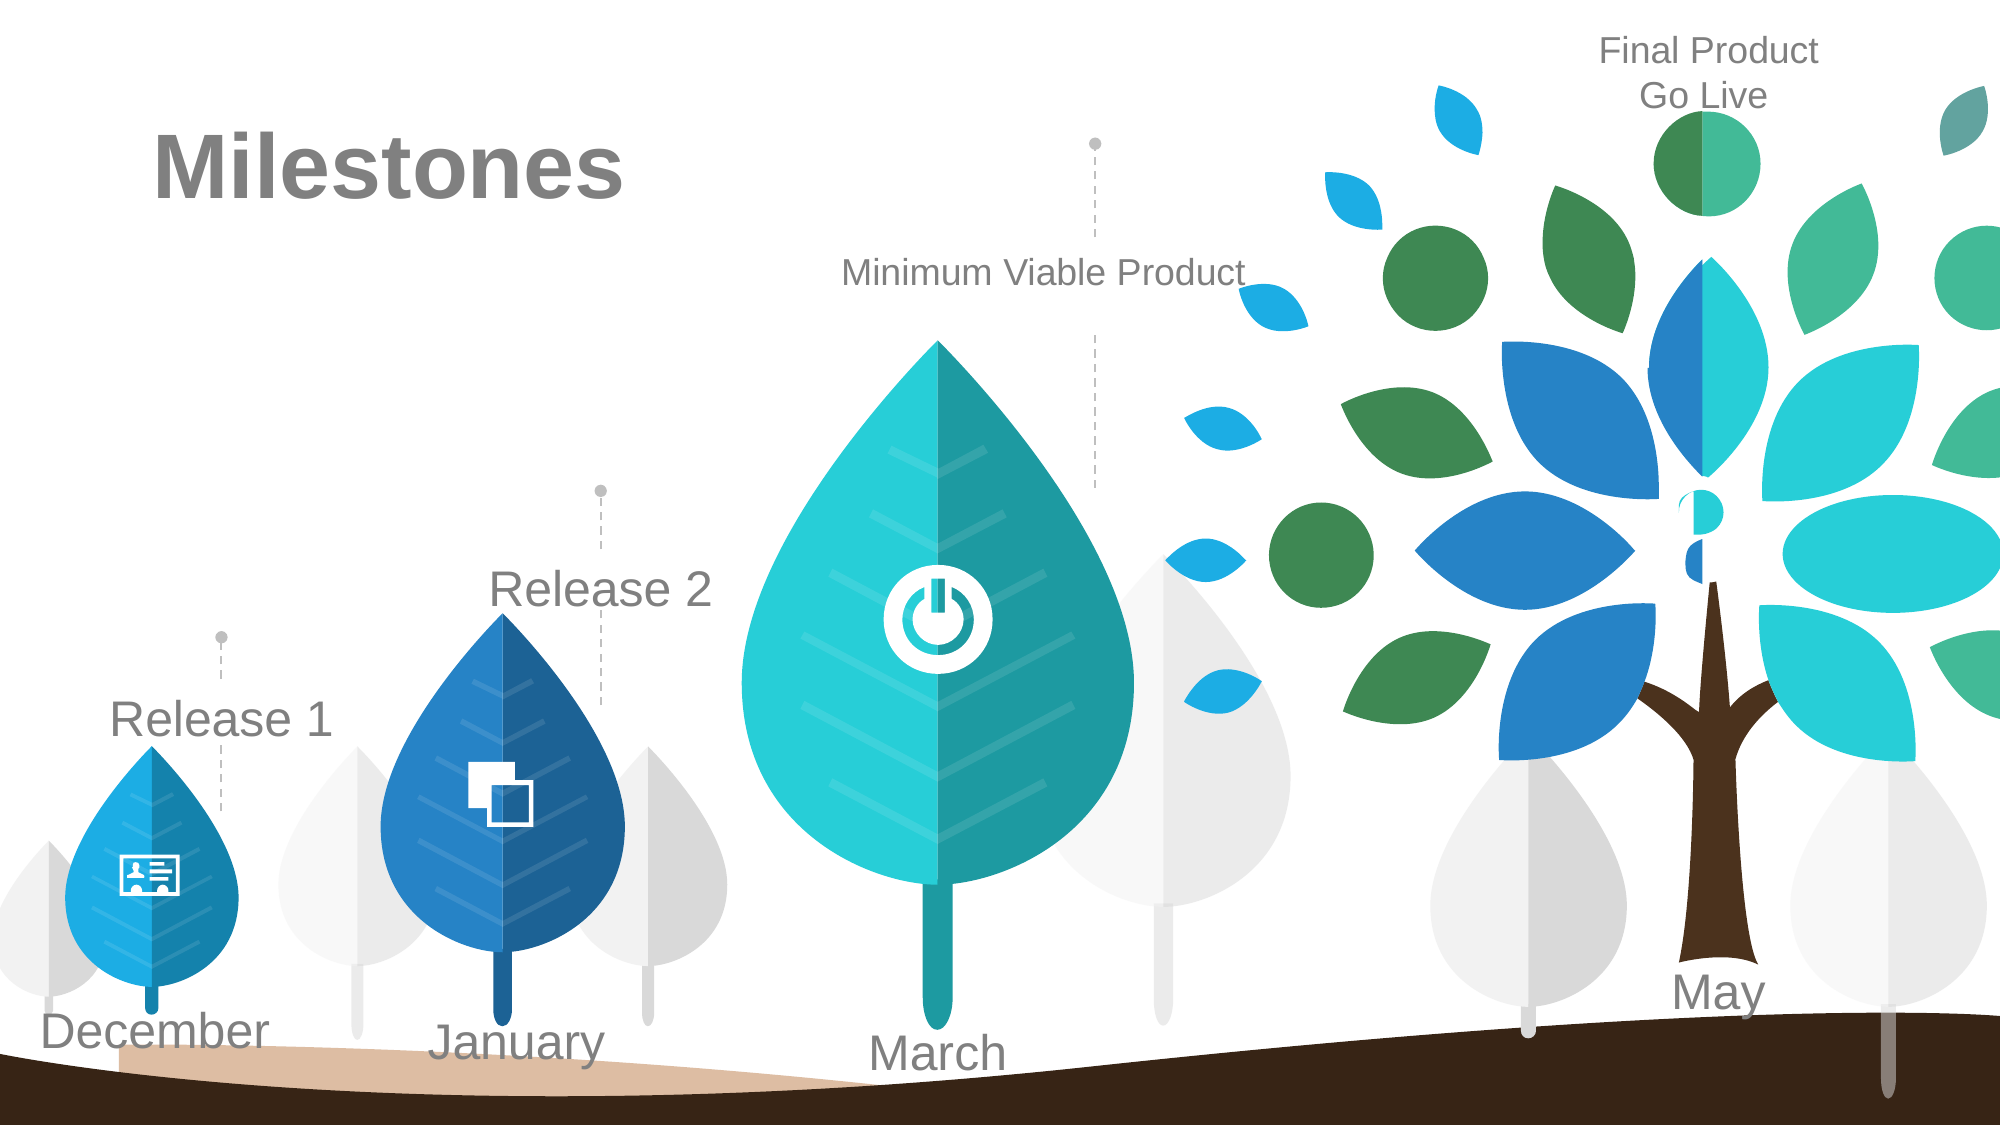

Final Product
Go Live

# Milestones
Minimum Viable Product

Expansion

Release 2

Release 1

Emerging-Growth

May
December

January
March